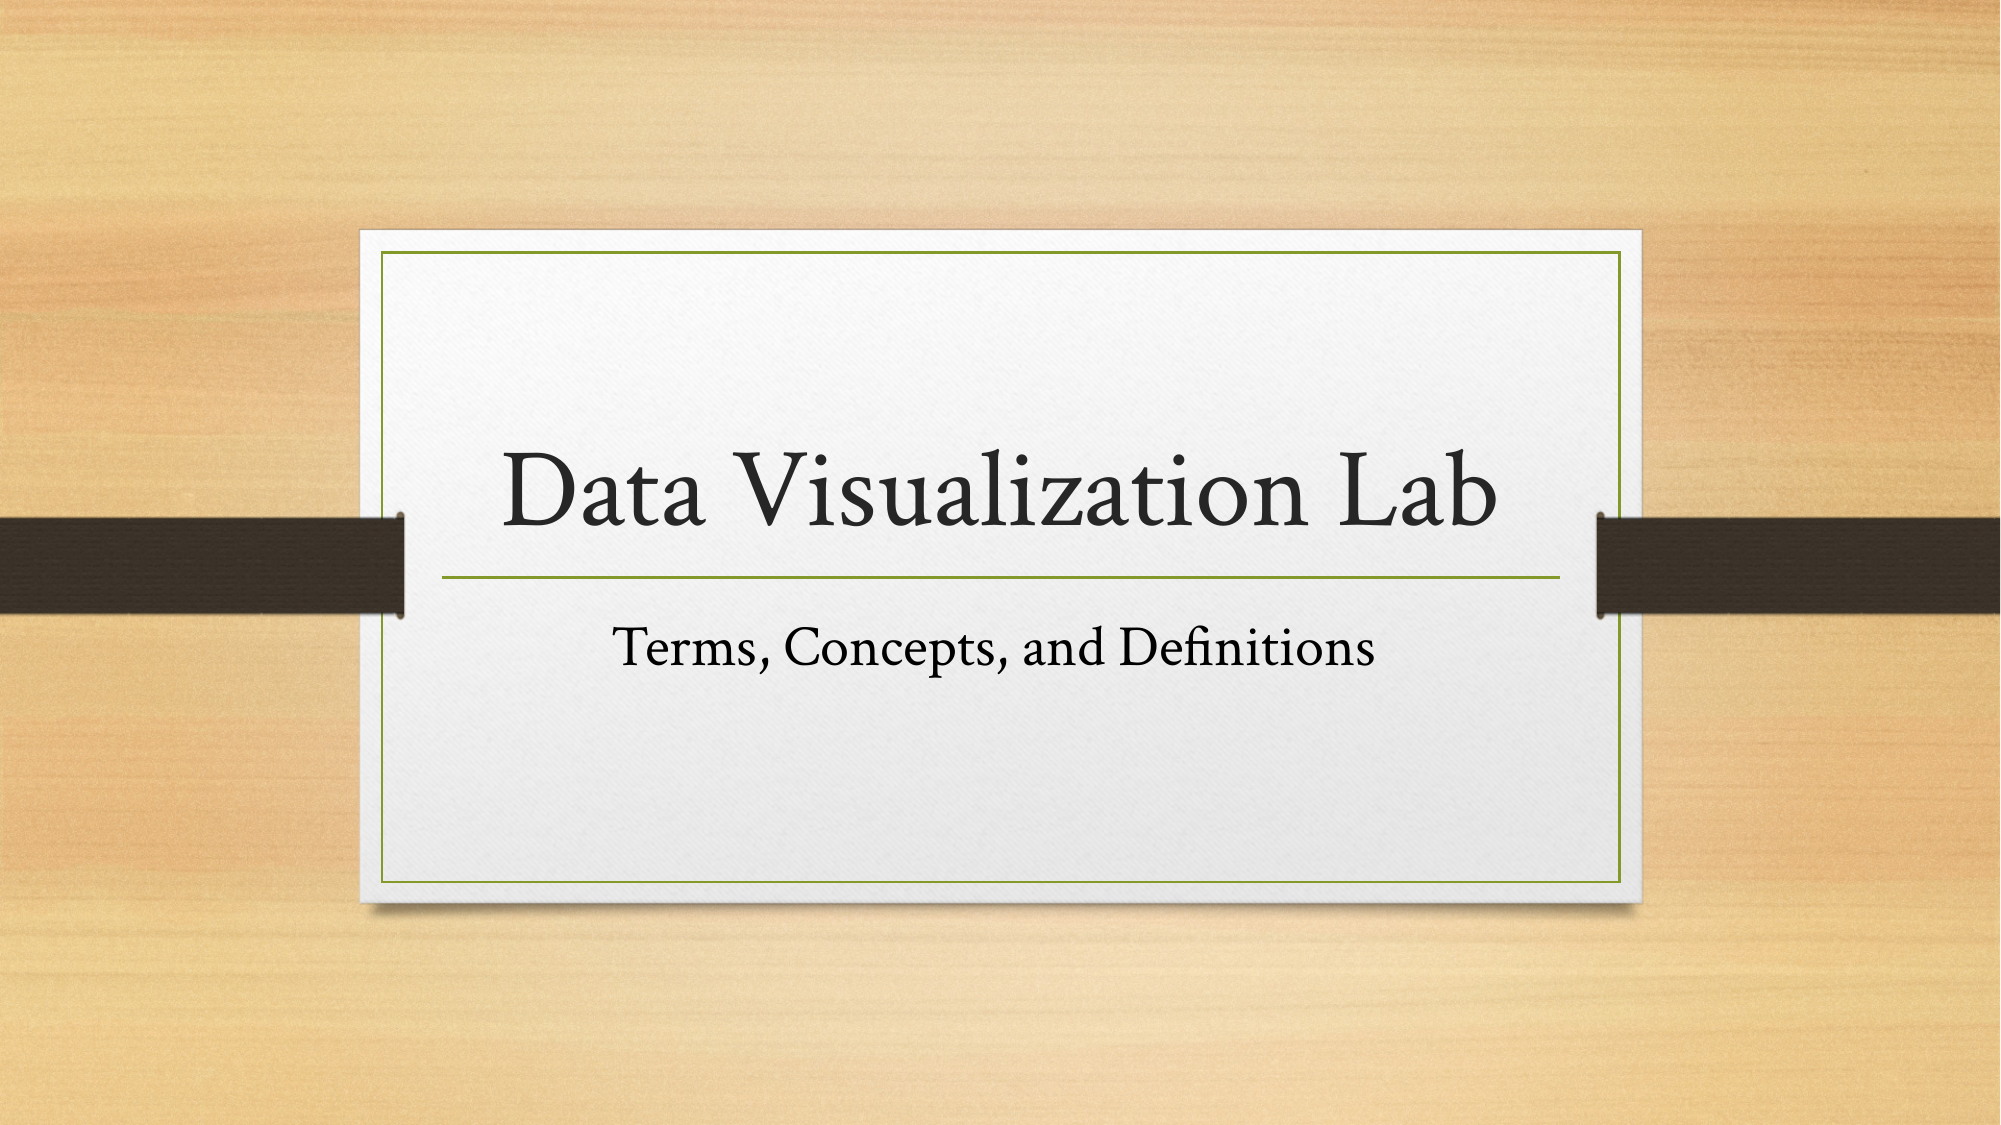

# Data Visualization Lab
Terms, Concepts, and Definitions